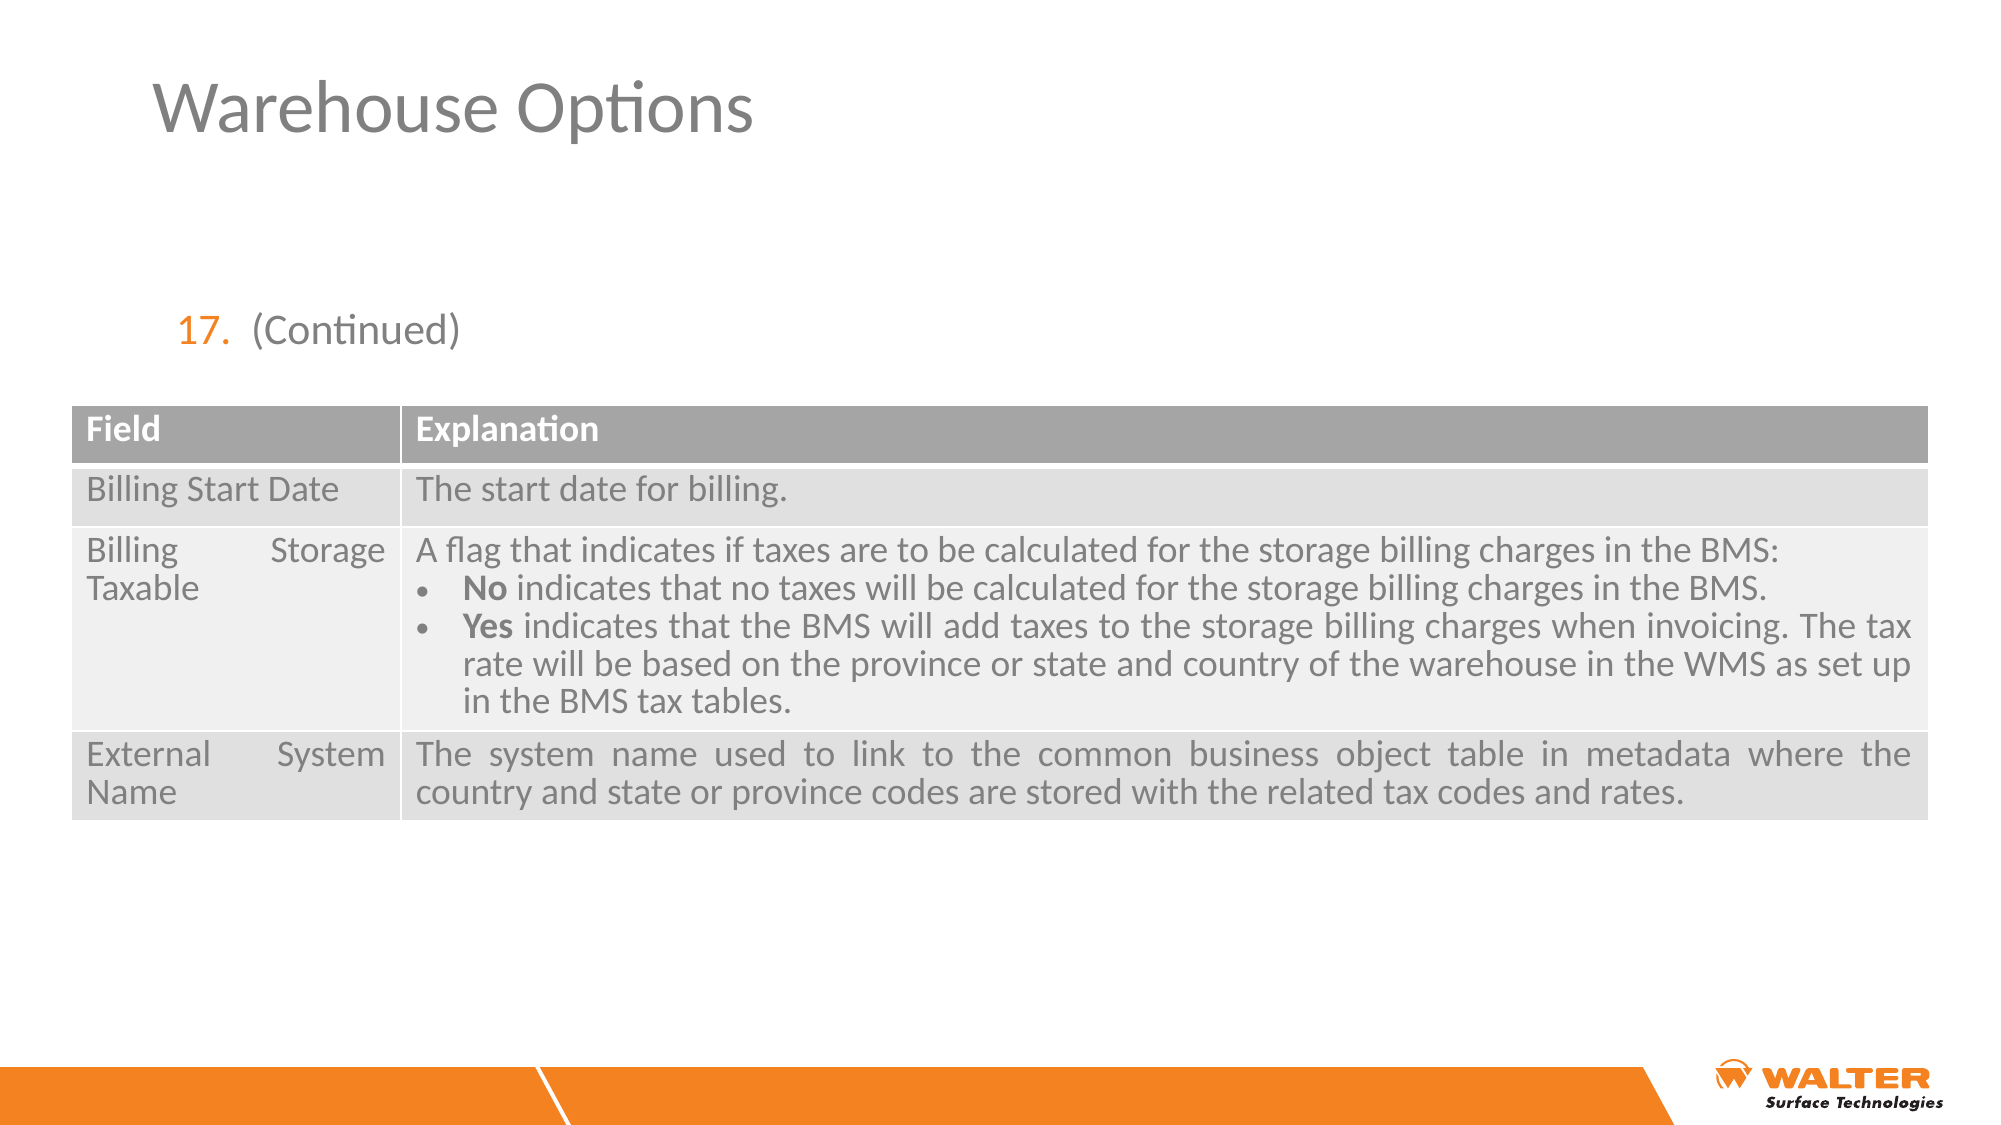

# Warehouse Options
(Continued)
| Field | Explanation |
| --- | --- |
| Billing Start Date | The start date for billing. |
| Billing Storage Taxable | A flag that indicates if taxes are to be calculated for the storage billing charges in the BMS: No indicates that no taxes will be calculated for the storage billing charges in the BMS. Yes indicates that the BMS will add taxes to the storage billing charges when invoicing. The tax rate will be based on the province or state and country of the warehouse in the WMS as set up in the BMS tax tables. |
| External System Name | The system name used to link to the common business object table in metadata where the country and state or province codes are stored with the related tax codes and rates. |